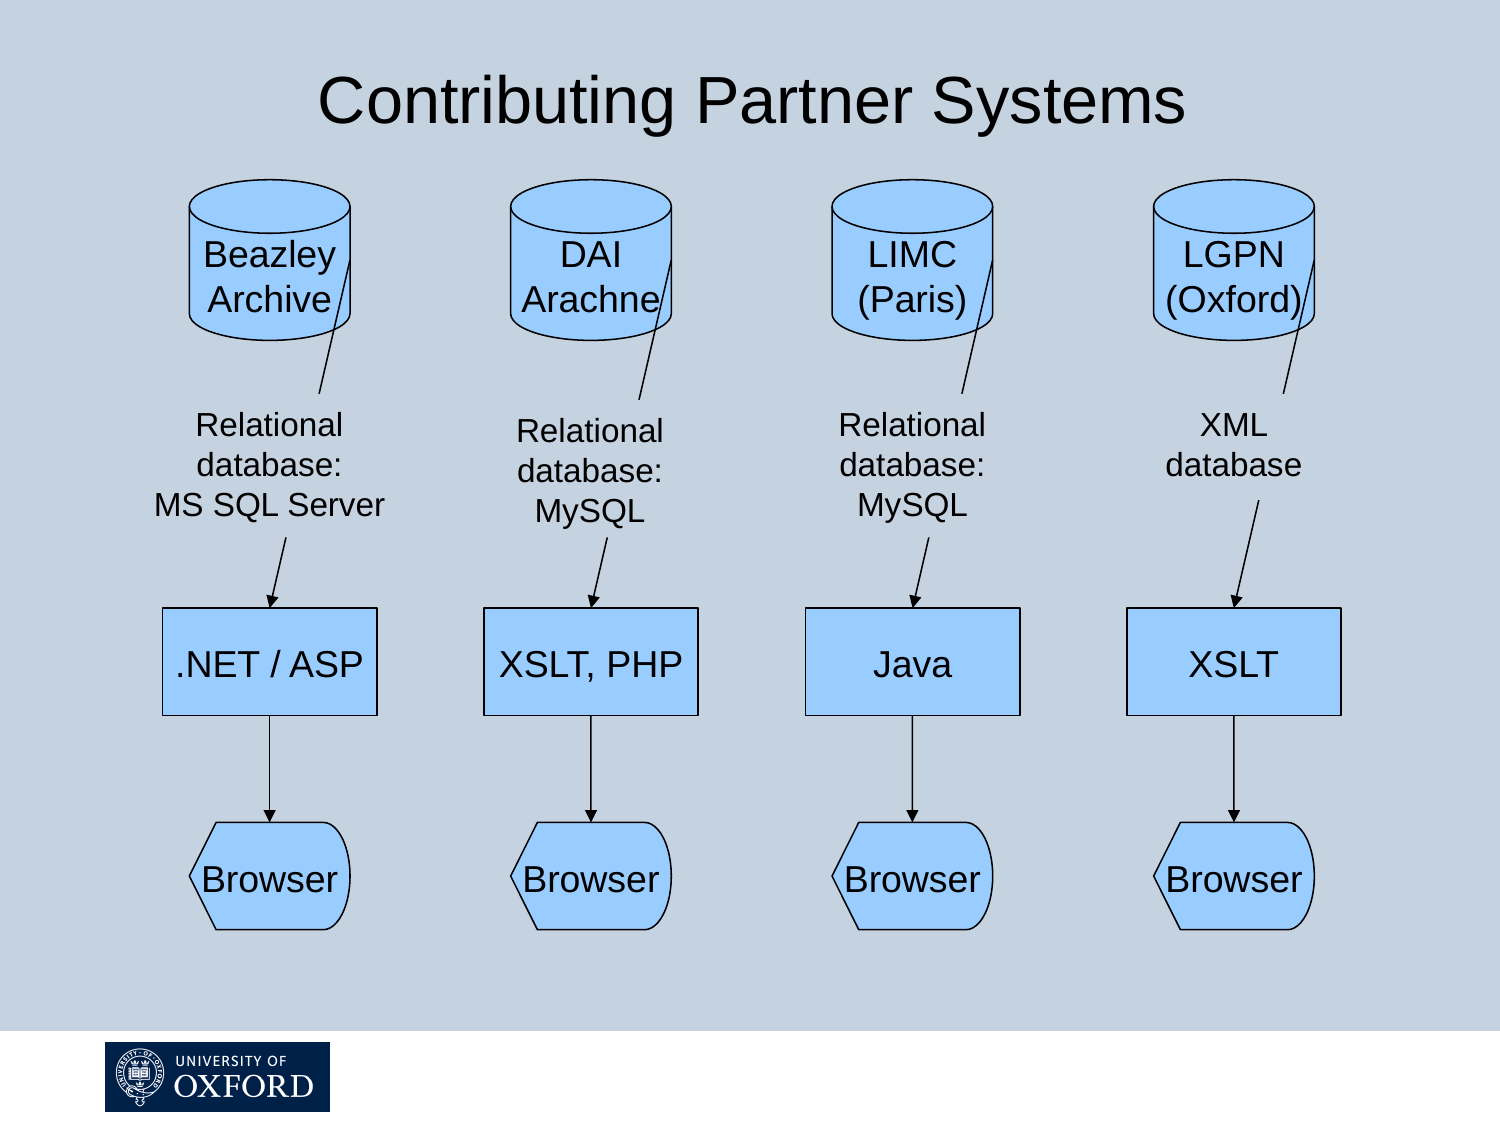

Contributing Partner Systems
Beazley
Archive
DAI
Arachne
LIMC
(Paris)
LGPN
(Oxford)
Relational
database:
MS SQL Server
Relational
database:
MySQL
XML
database
Relational
database:
MySQL
.NET / ASP
XSLT, PHP
Java
XSLT
Browser
Browser
Browser
Browser